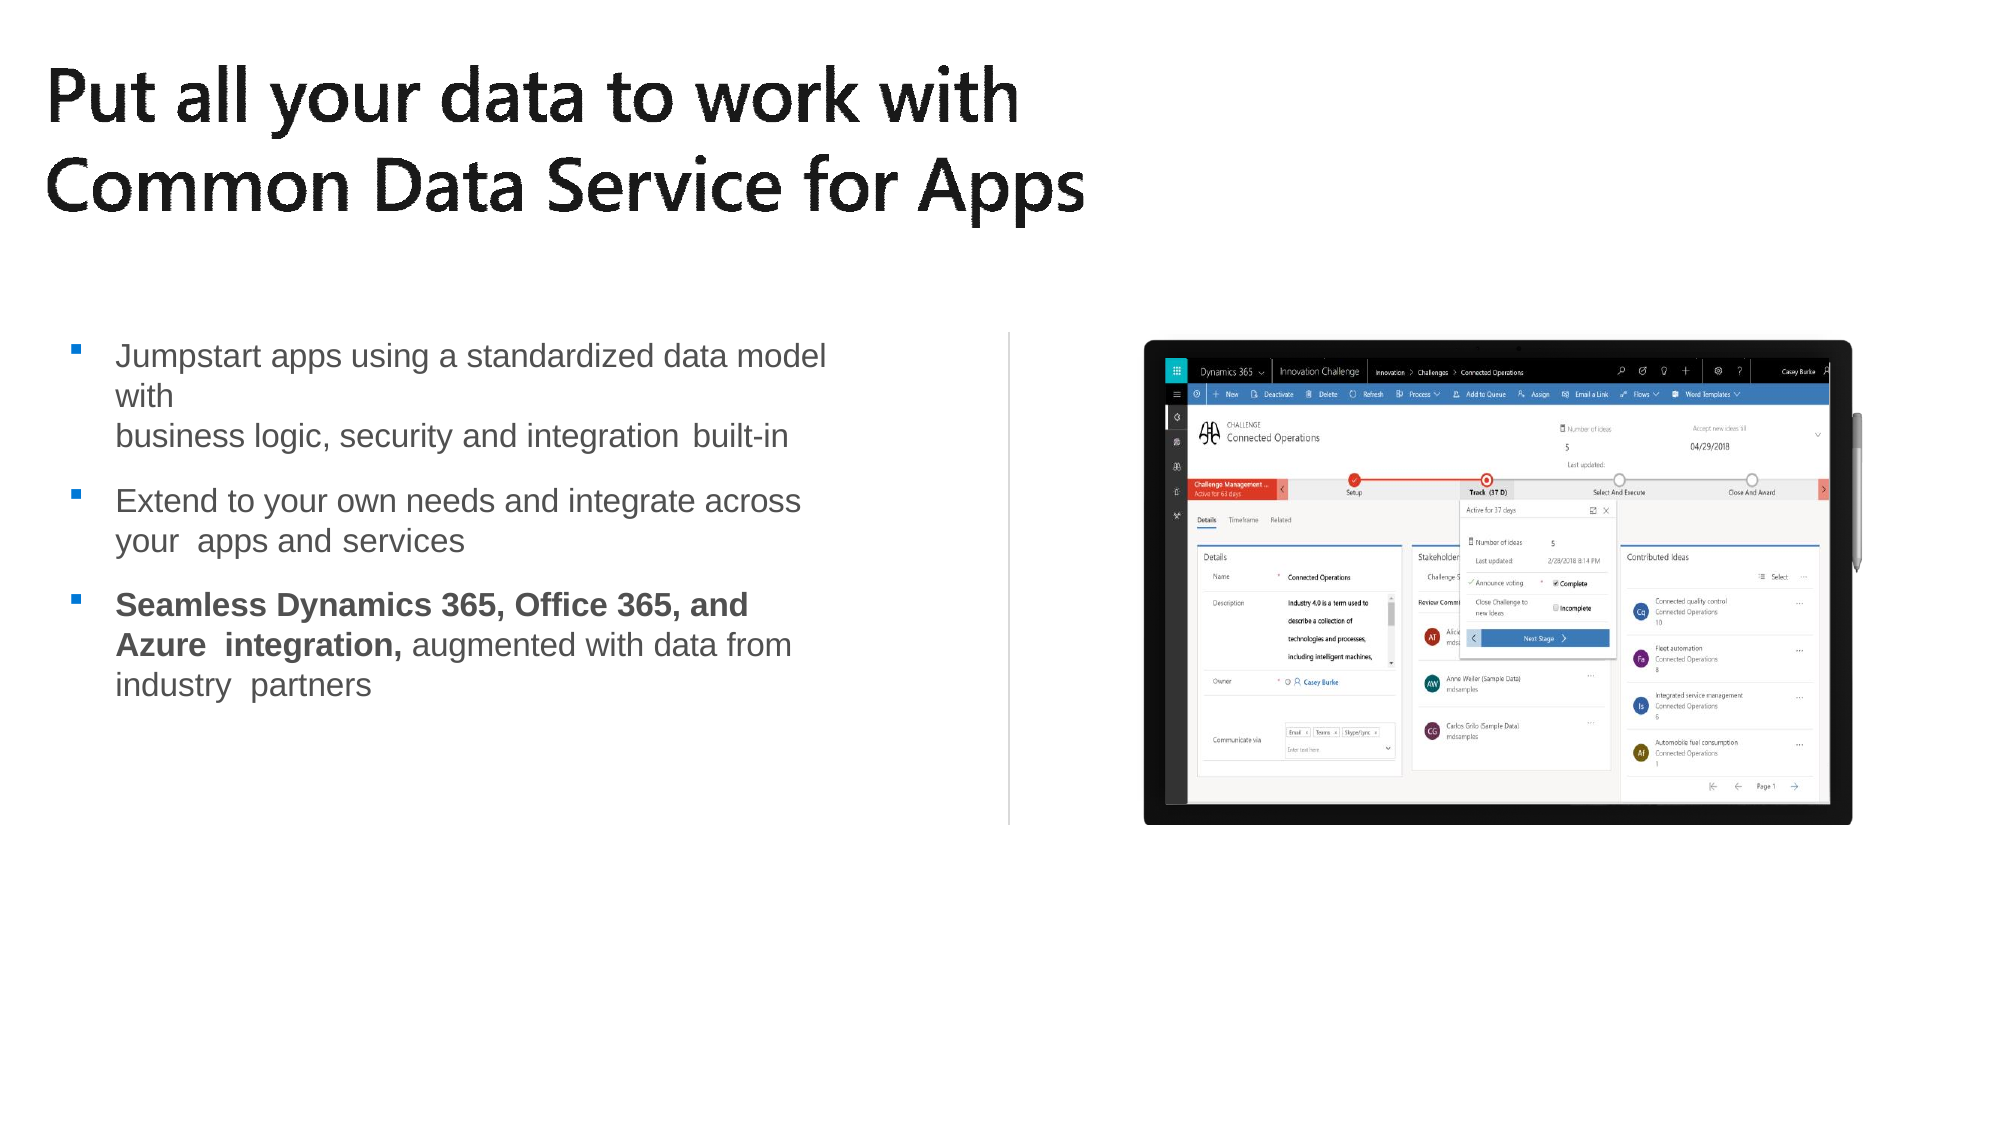

Jumpstart apps using a standardized data model with
business logic, security and integration built-in
Extend to your own needs and integrate across your  apps and services
Seamless Dynamics 365, Office 365, and Azure  integration, augmented with data from industry  partners